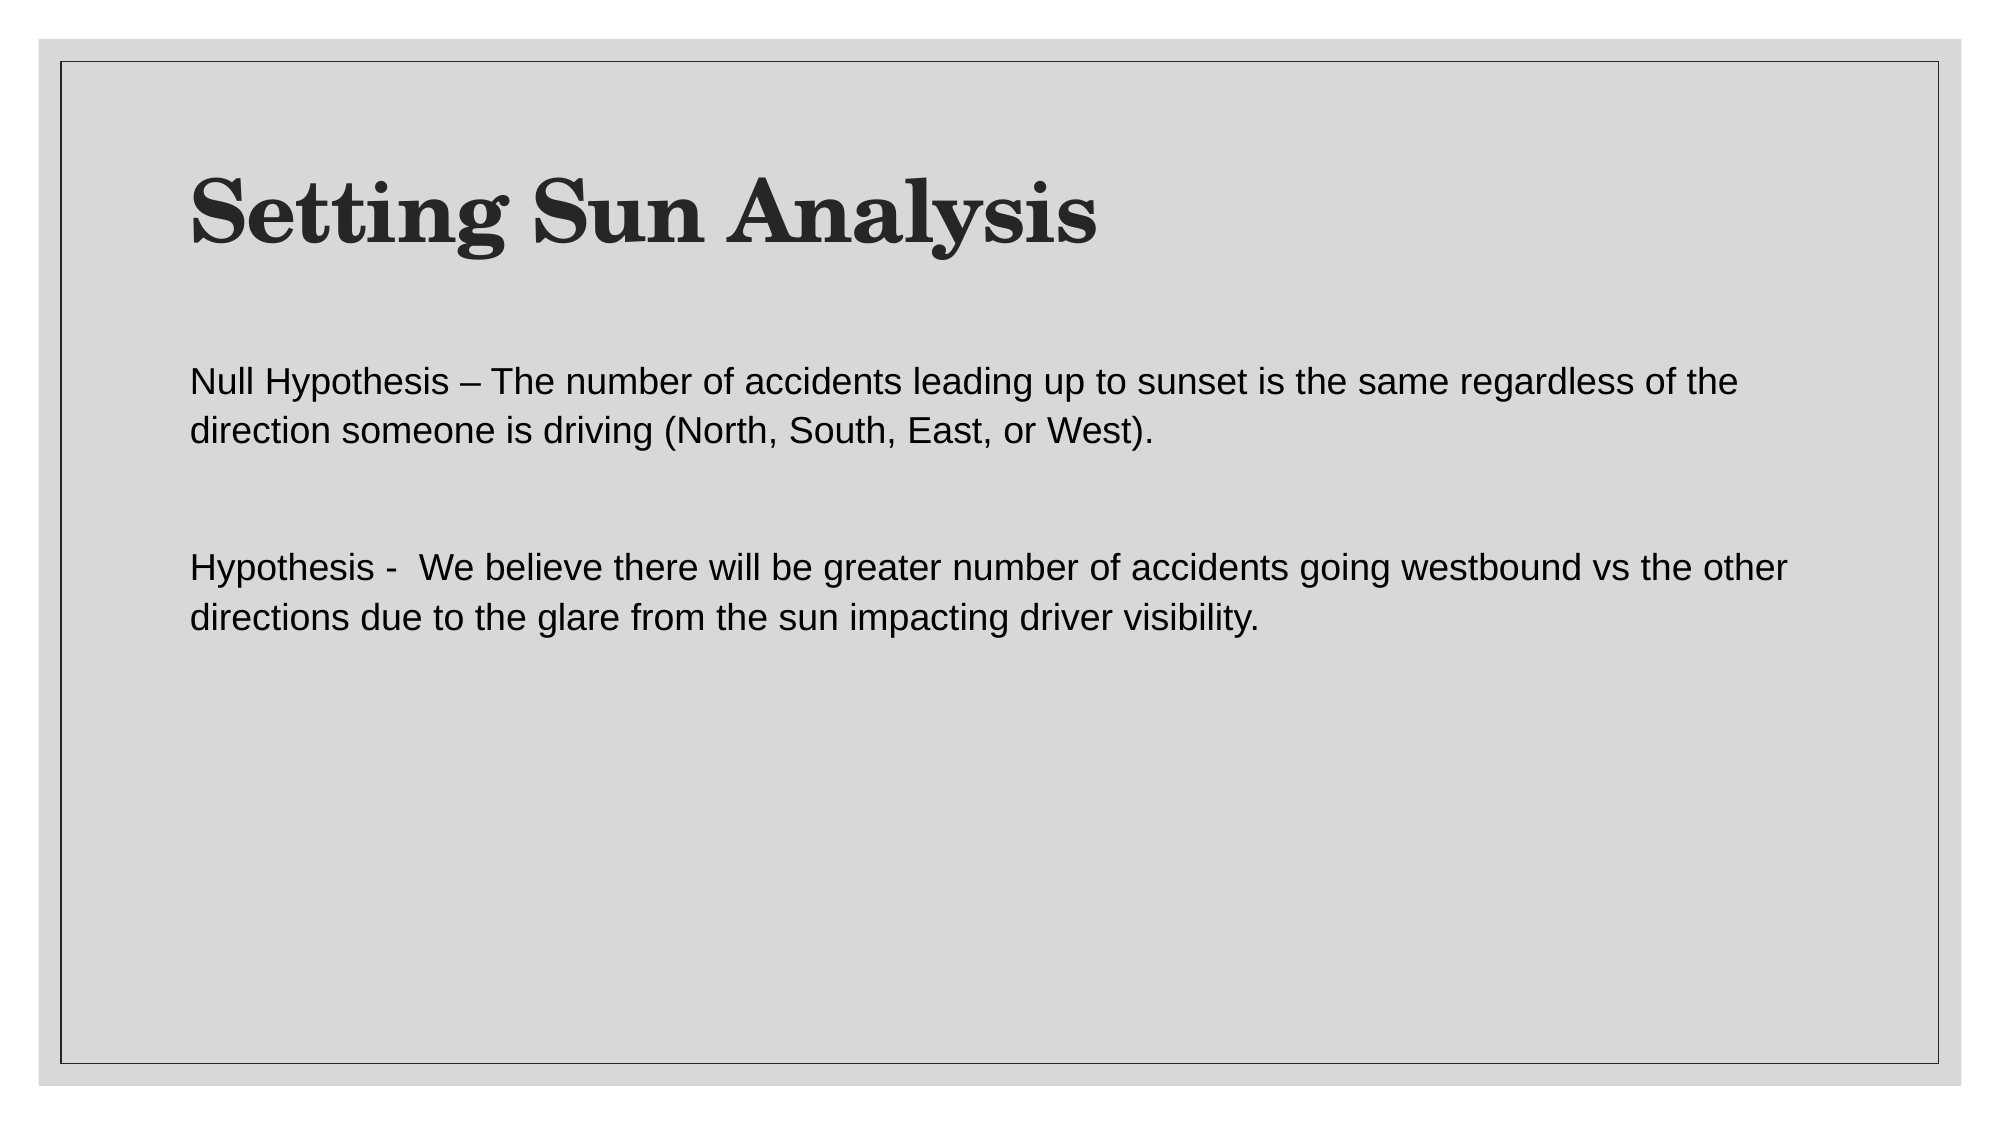

# Setting Sun Analysis
Null Hypothesis – The number of accidents leading up to sunset is the same regardless of the direction someone is driving (North, South, East, or West).

Hypothesis -  We believe there will be greater number of accidents going westbound vs the other directions due to the glare from the sun impacting driver visibility.